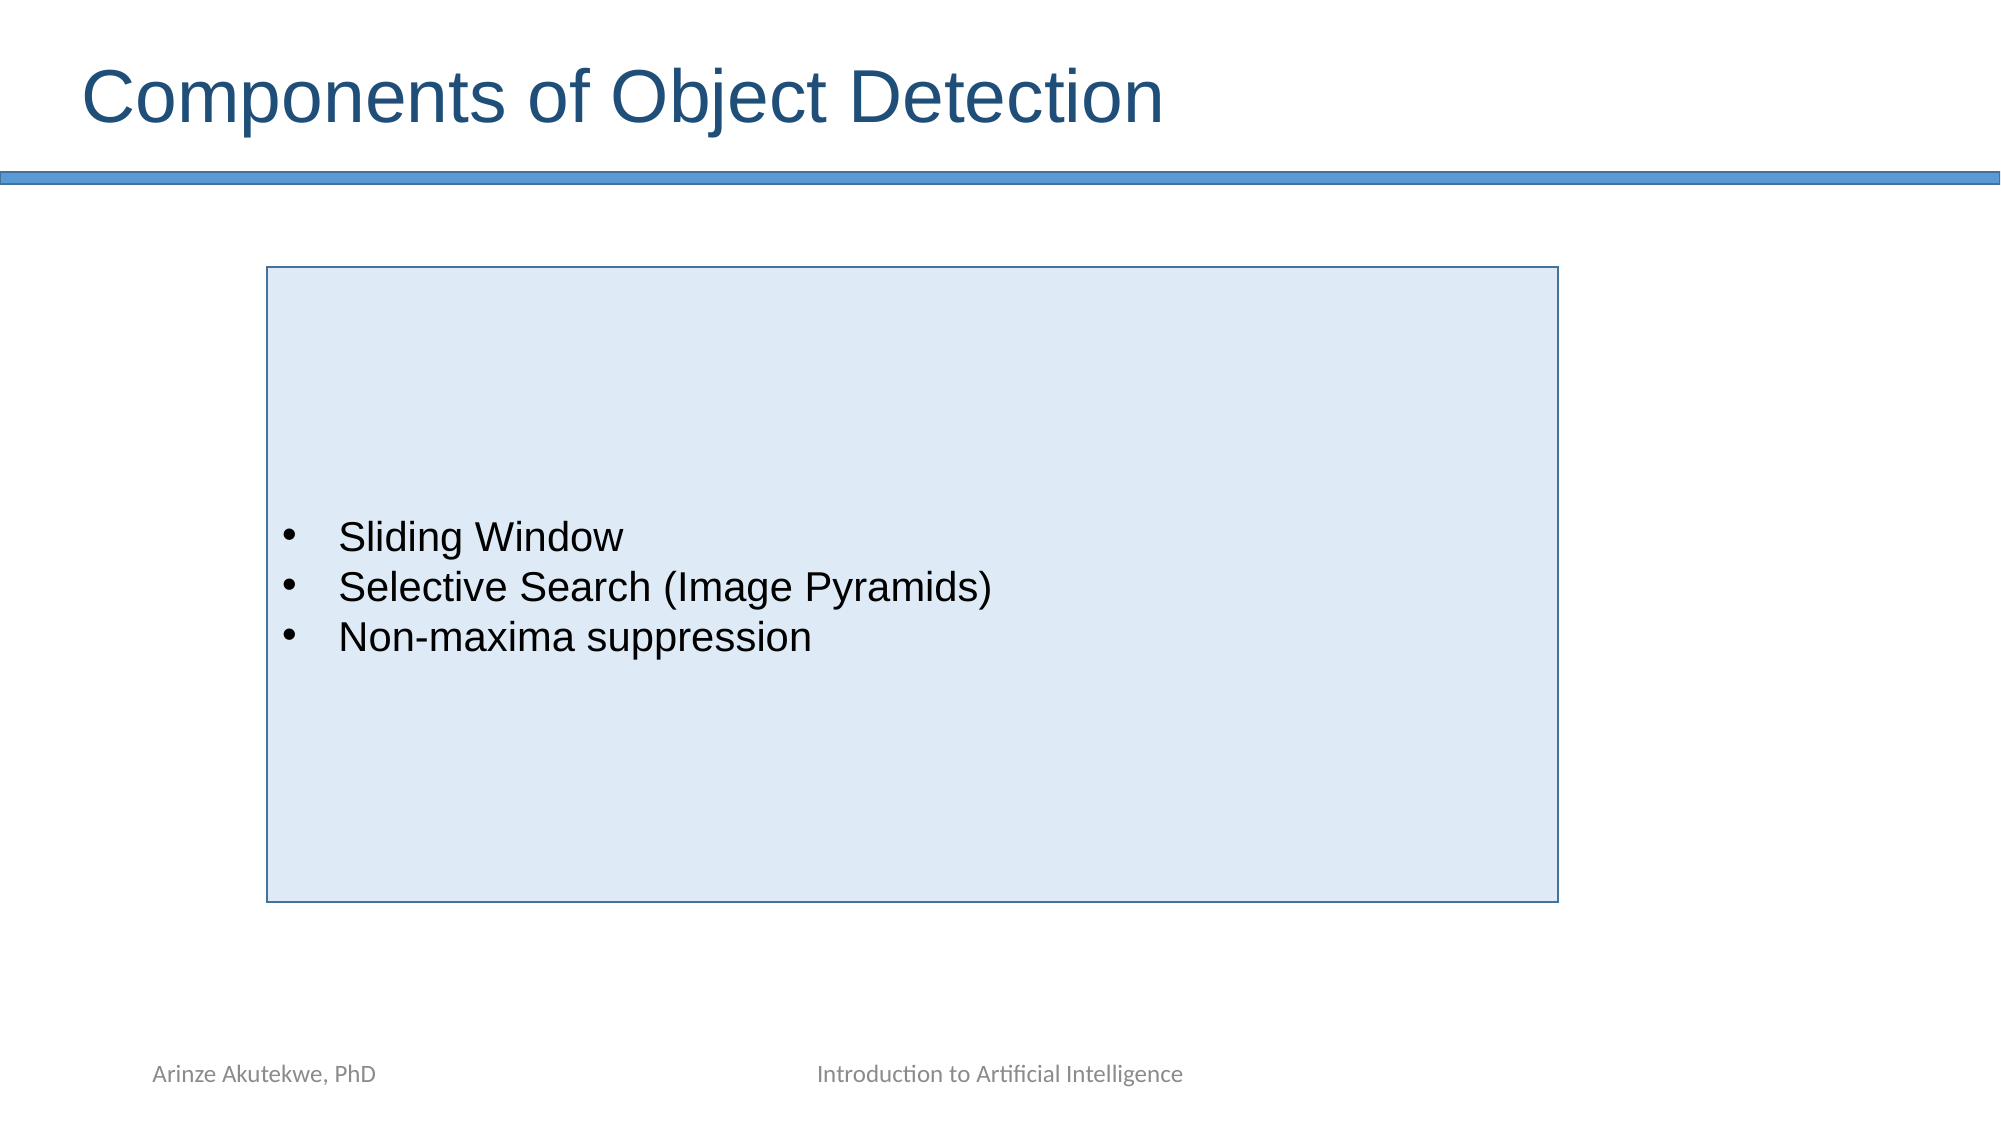

# Components of Object Detection
Sliding Window
Selective Search (Image Pyramids)
Non-maxima suppression